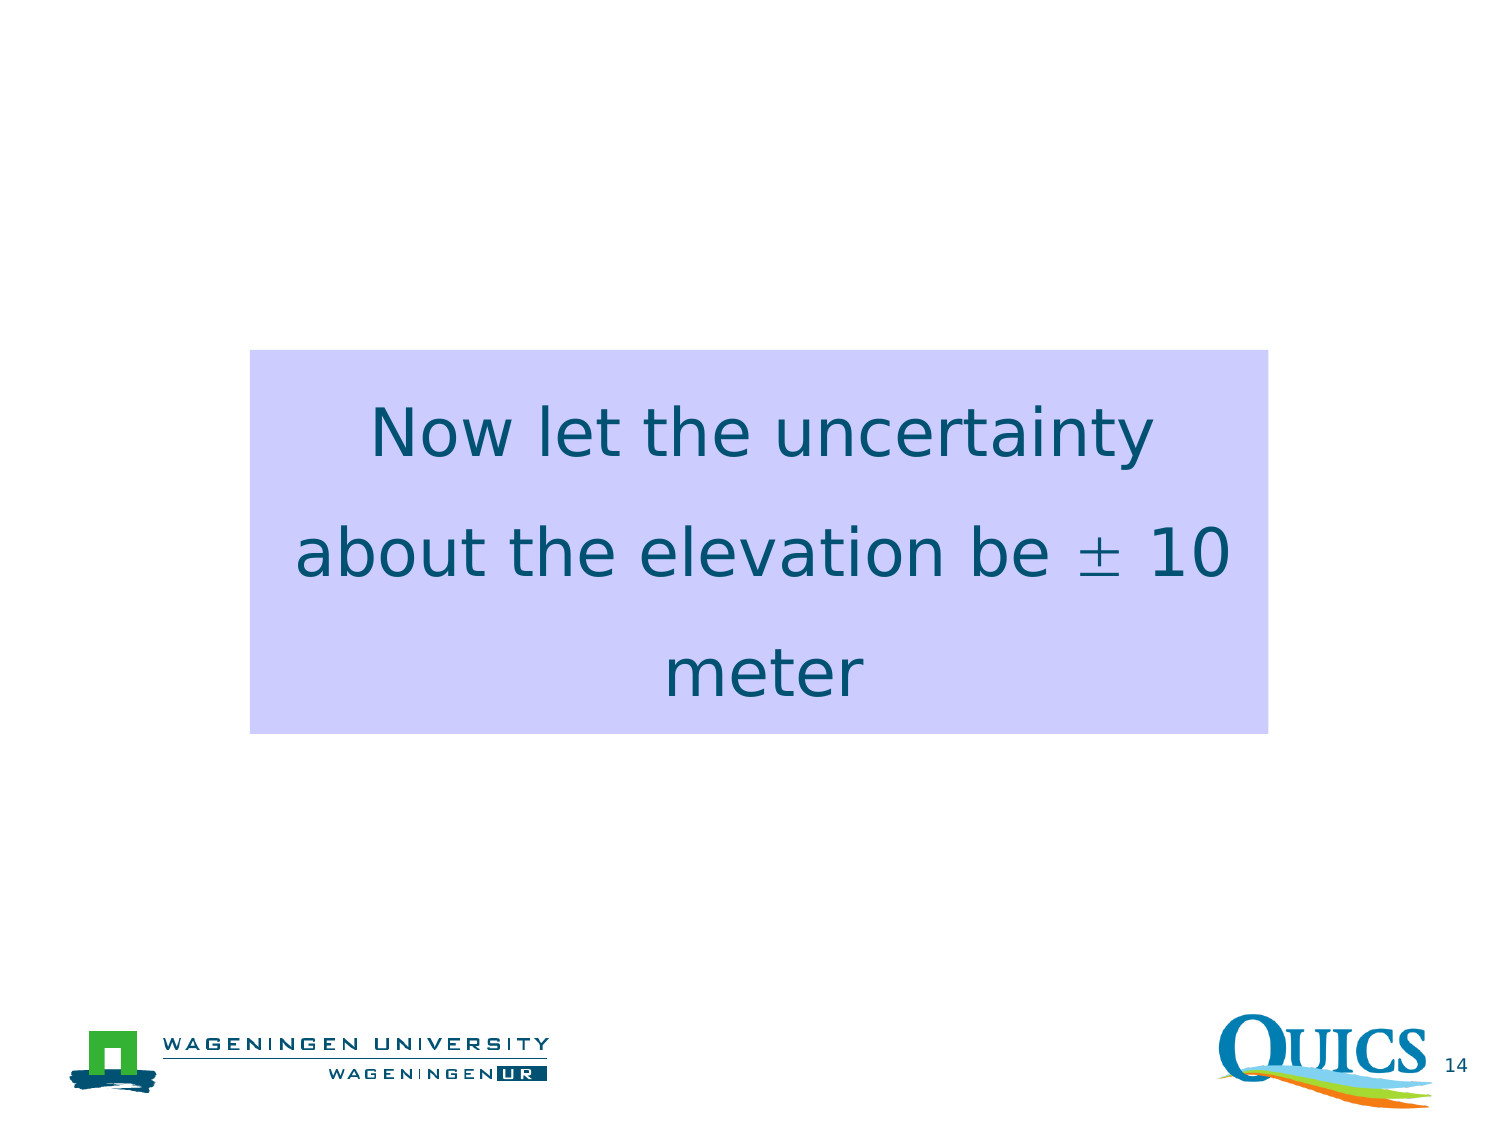

Now let the uncertainty about the elevation be ± 10 meter
14